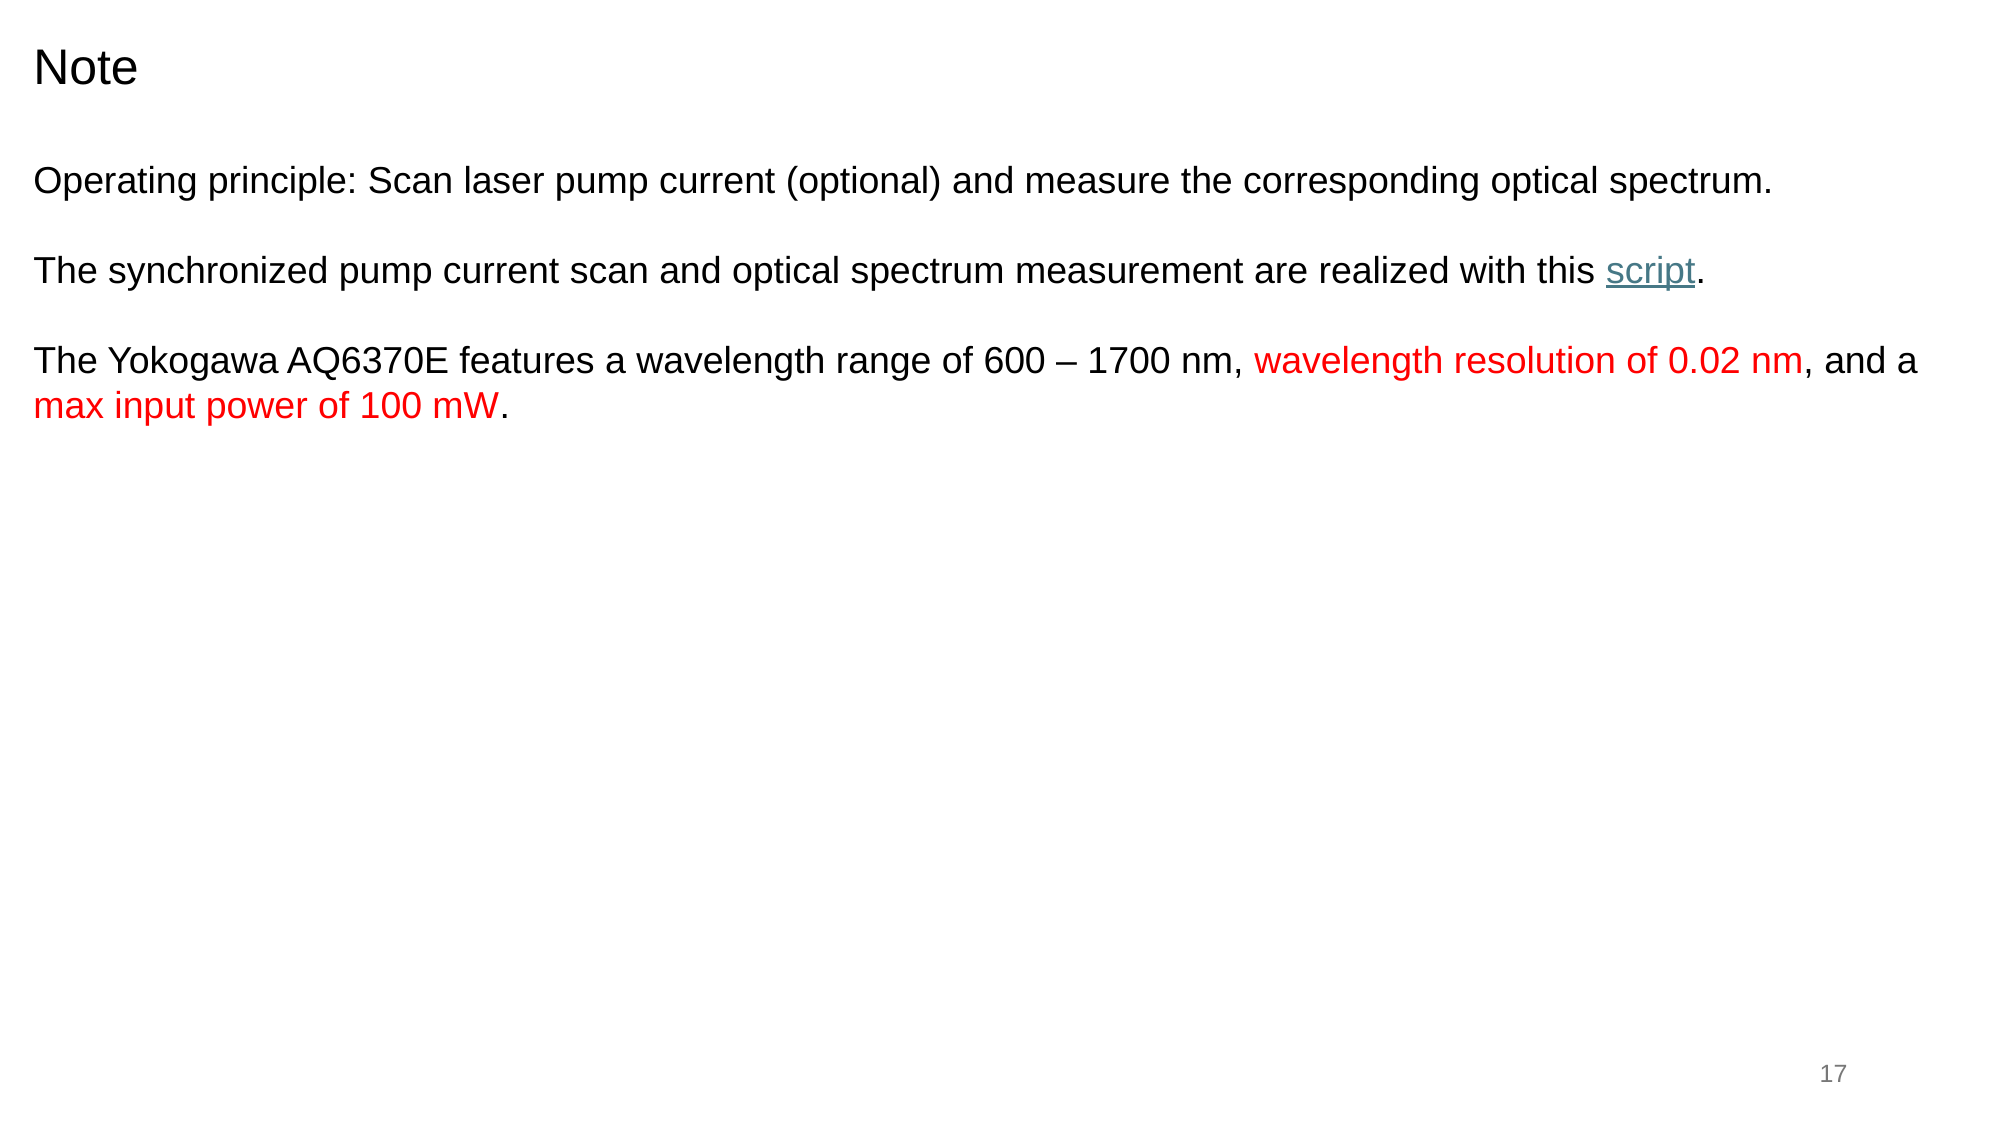

Note

Operating principle: Scan laser pump current (optional) and measure the corresponding optical spectrum.

The synchronized pump current scan and optical spectrum measurement are realized with this script.

The Yokogawa AQ6370E features a wavelength range of 600 – 1700 nm, wavelength resolution of 0.02 nm, and a max input power of 100 mW.
17